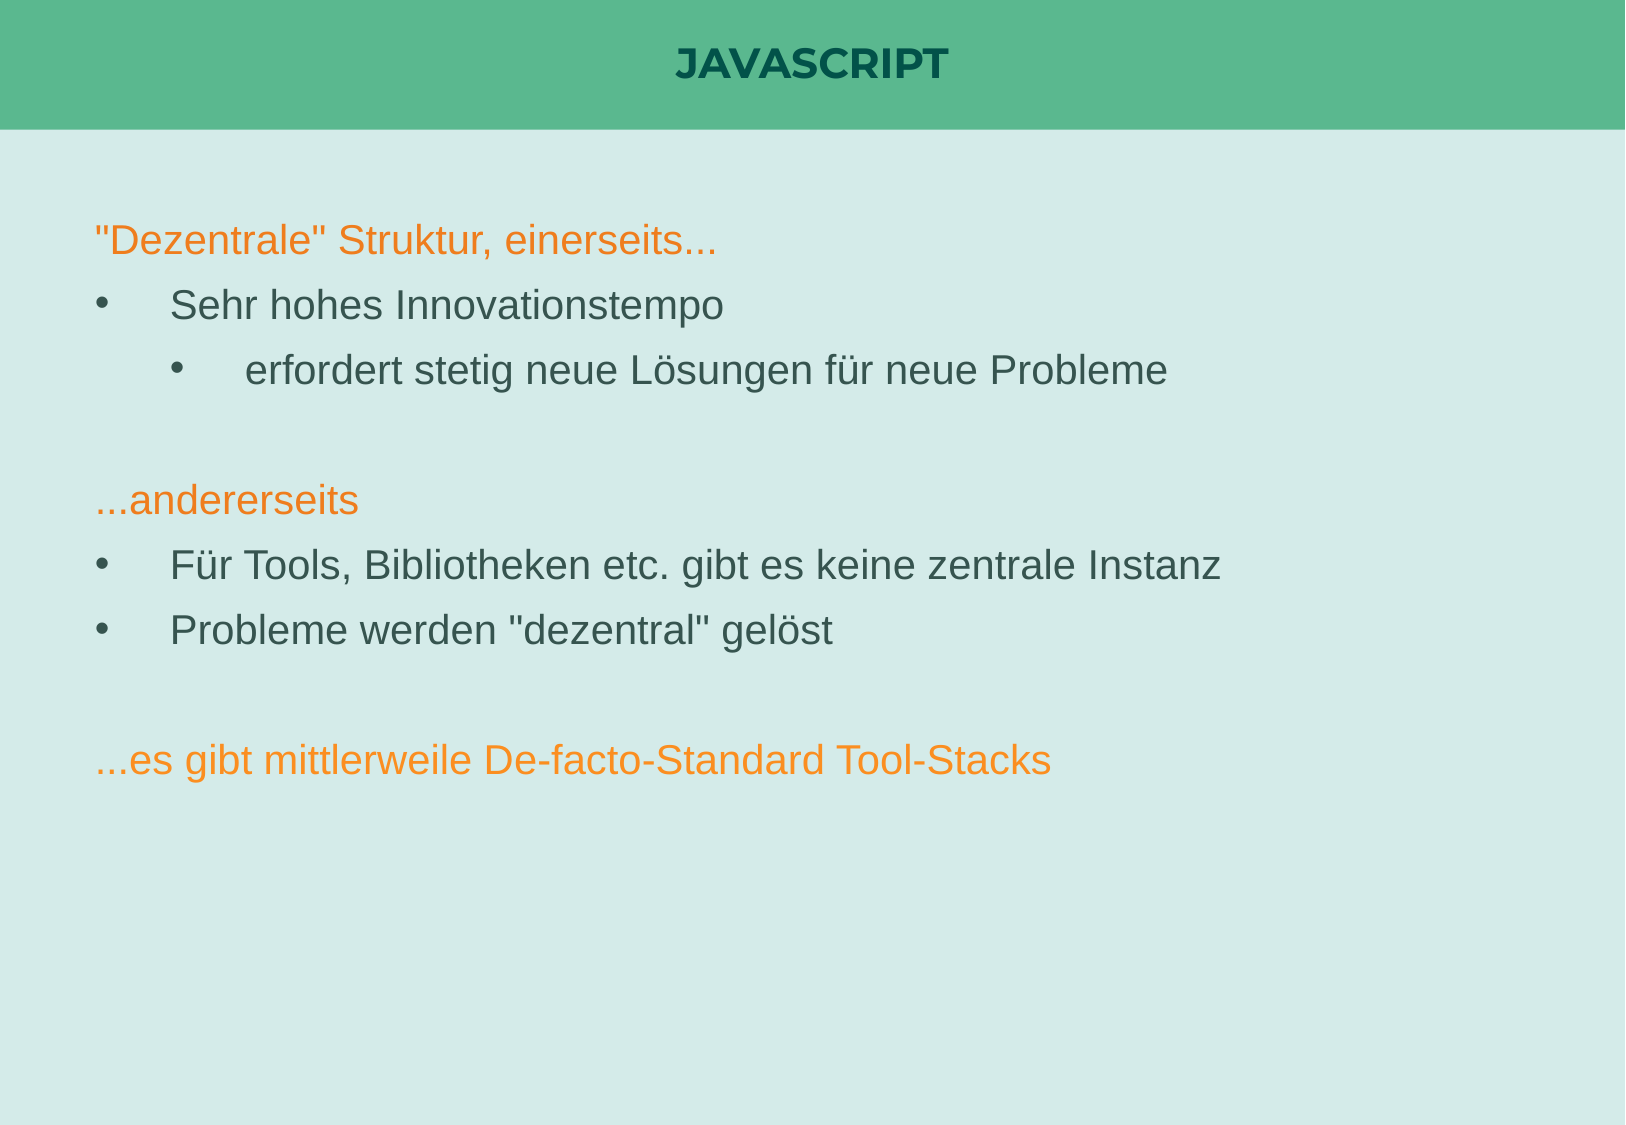

# JavaScript
"Dezentrale" Struktur, einerseits...
Sehr hohes Innovationstempo
erfordert stetig neue Lösungen für neue Probleme

...andererseits
Für Tools, Bibliotheken etc. gibt es keine zentrale Instanz
Probleme werden "dezentral" gelöst

...es gibt mittlerweile De-facto-Standard Tool-Stacks